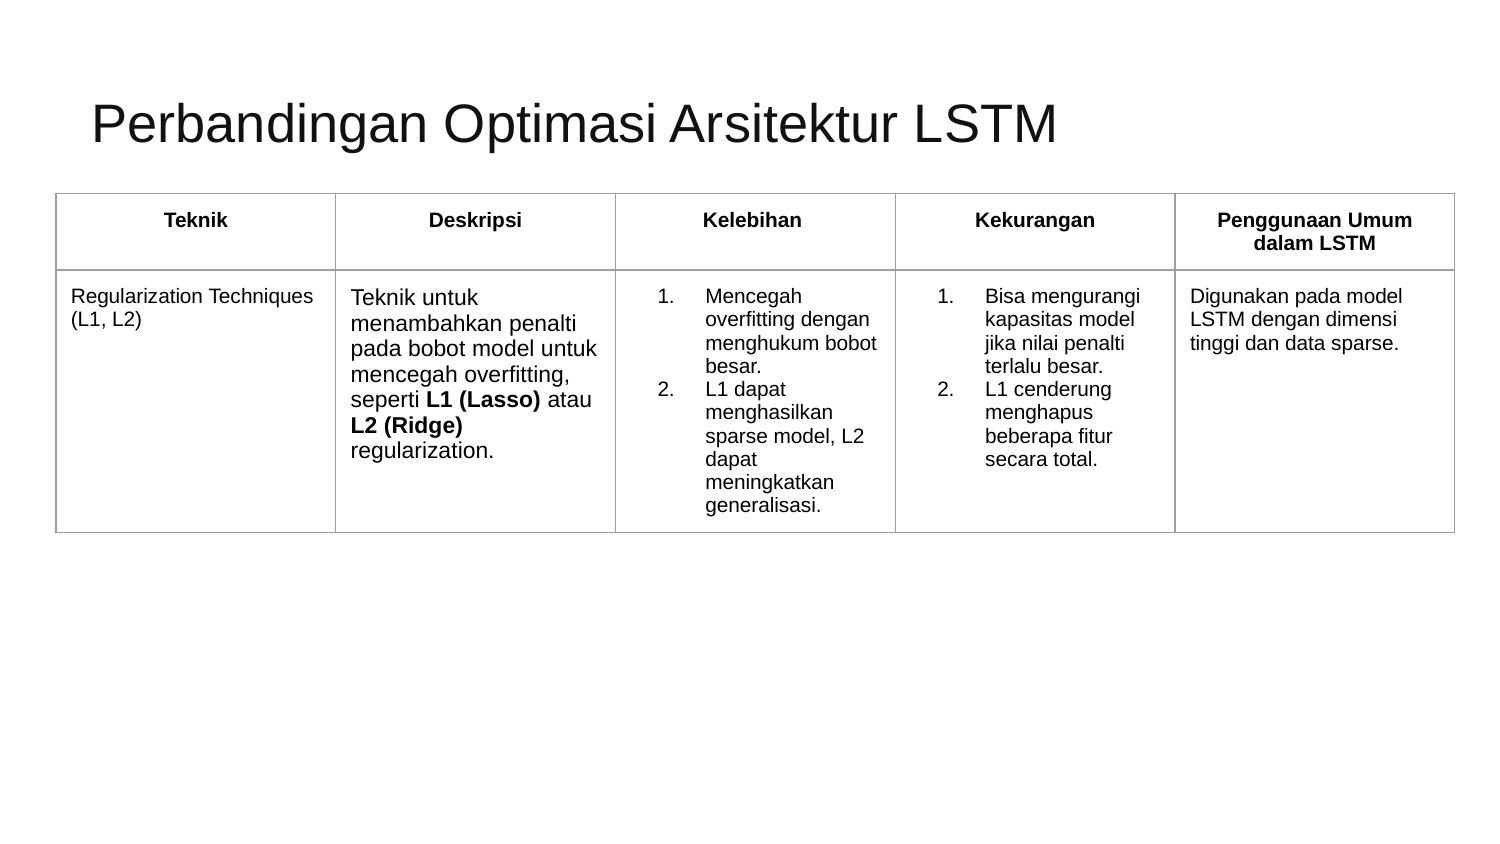

# Perbandingan Optimasi Arsitektur LSTM
| Teknik | Deskripsi | Kelebihan | Kekurangan | Penggunaan Umum dalam LSTM |
| --- | --- | --- | --- | --- |
| Regularization Techniques (L1, L2) | Teknik untuk menambahkan penalti pada bobot model untuk mencegah overfitting, seperti L1 (Lasso) atau L2 (Ridge) regularization. | Mencegah overfitting dengan menghukum bobot besar. L1 dapat menghasilkan sparse model, L2 dapat meningkatkan generalisasi. | Bisa mengurangi kapasitas model jika nilai penalti terlalu besar. L1 cenderung menghapus beberapa fitur secara total. | Digunakan pada model LSTM dengan dimensi tinggi dan data sparse. |